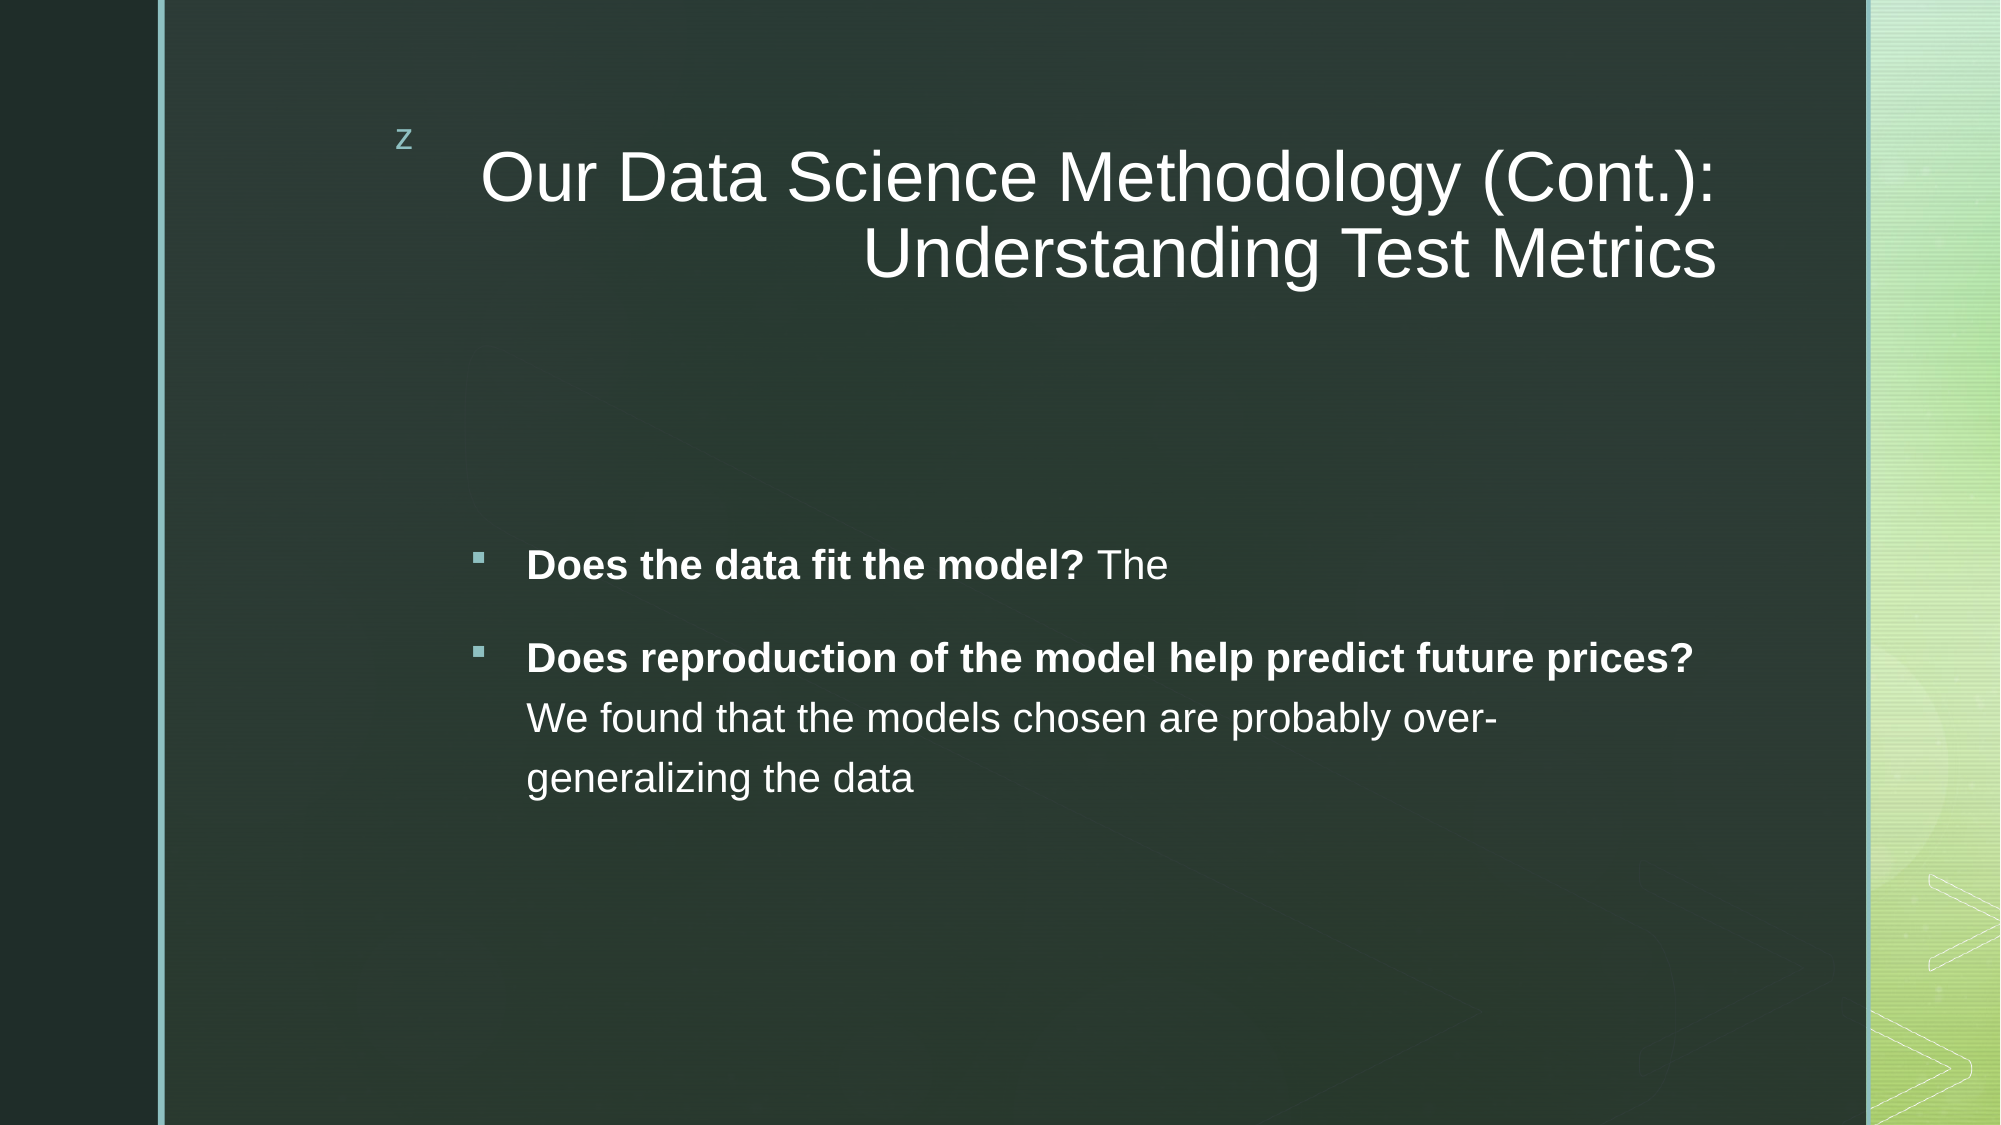

# Our Data Science Methodology (Cont.): Understanding Test Metrics
Does the data fit the model? The
Does reproduction of the model help predict future prices? We found that the models chosen are probably over-generalizing the data